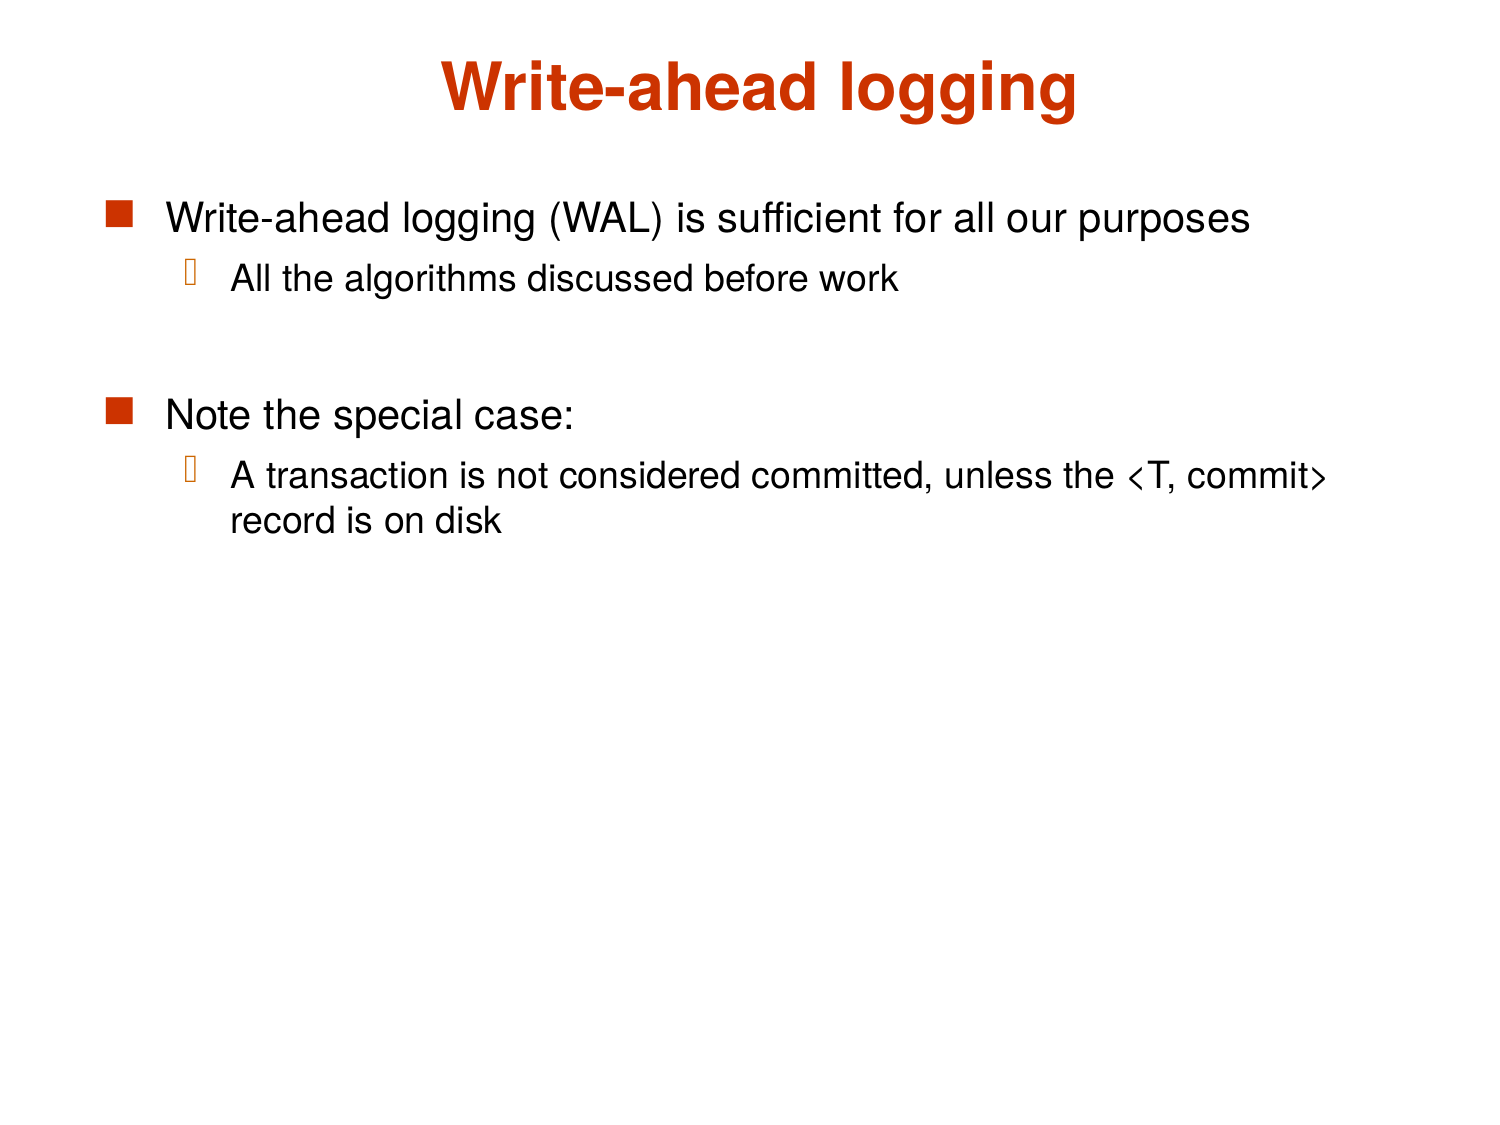

# Write-ahead logging
Write-ahead logging (WAL) is sufficient for all our purposes
All the algorithms discussed before work

Note the special case:
A transaction is not considered committed, unless the <T, commit> record is on disk